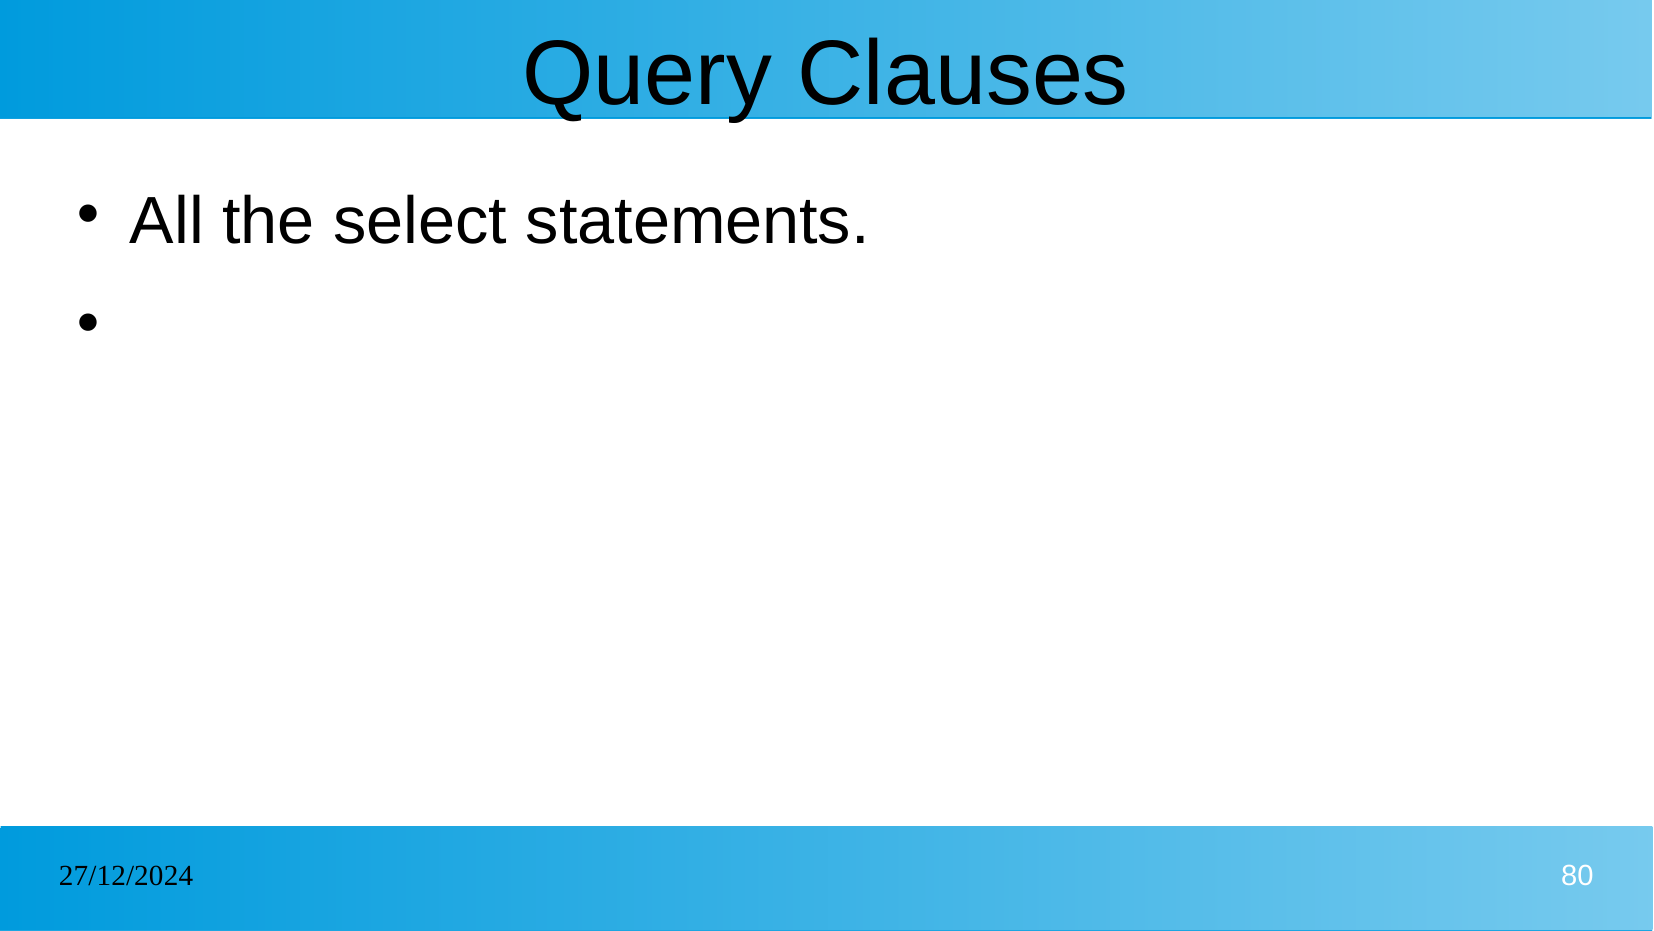

# Query Clauses
All the select statements.

27/12/2024
80